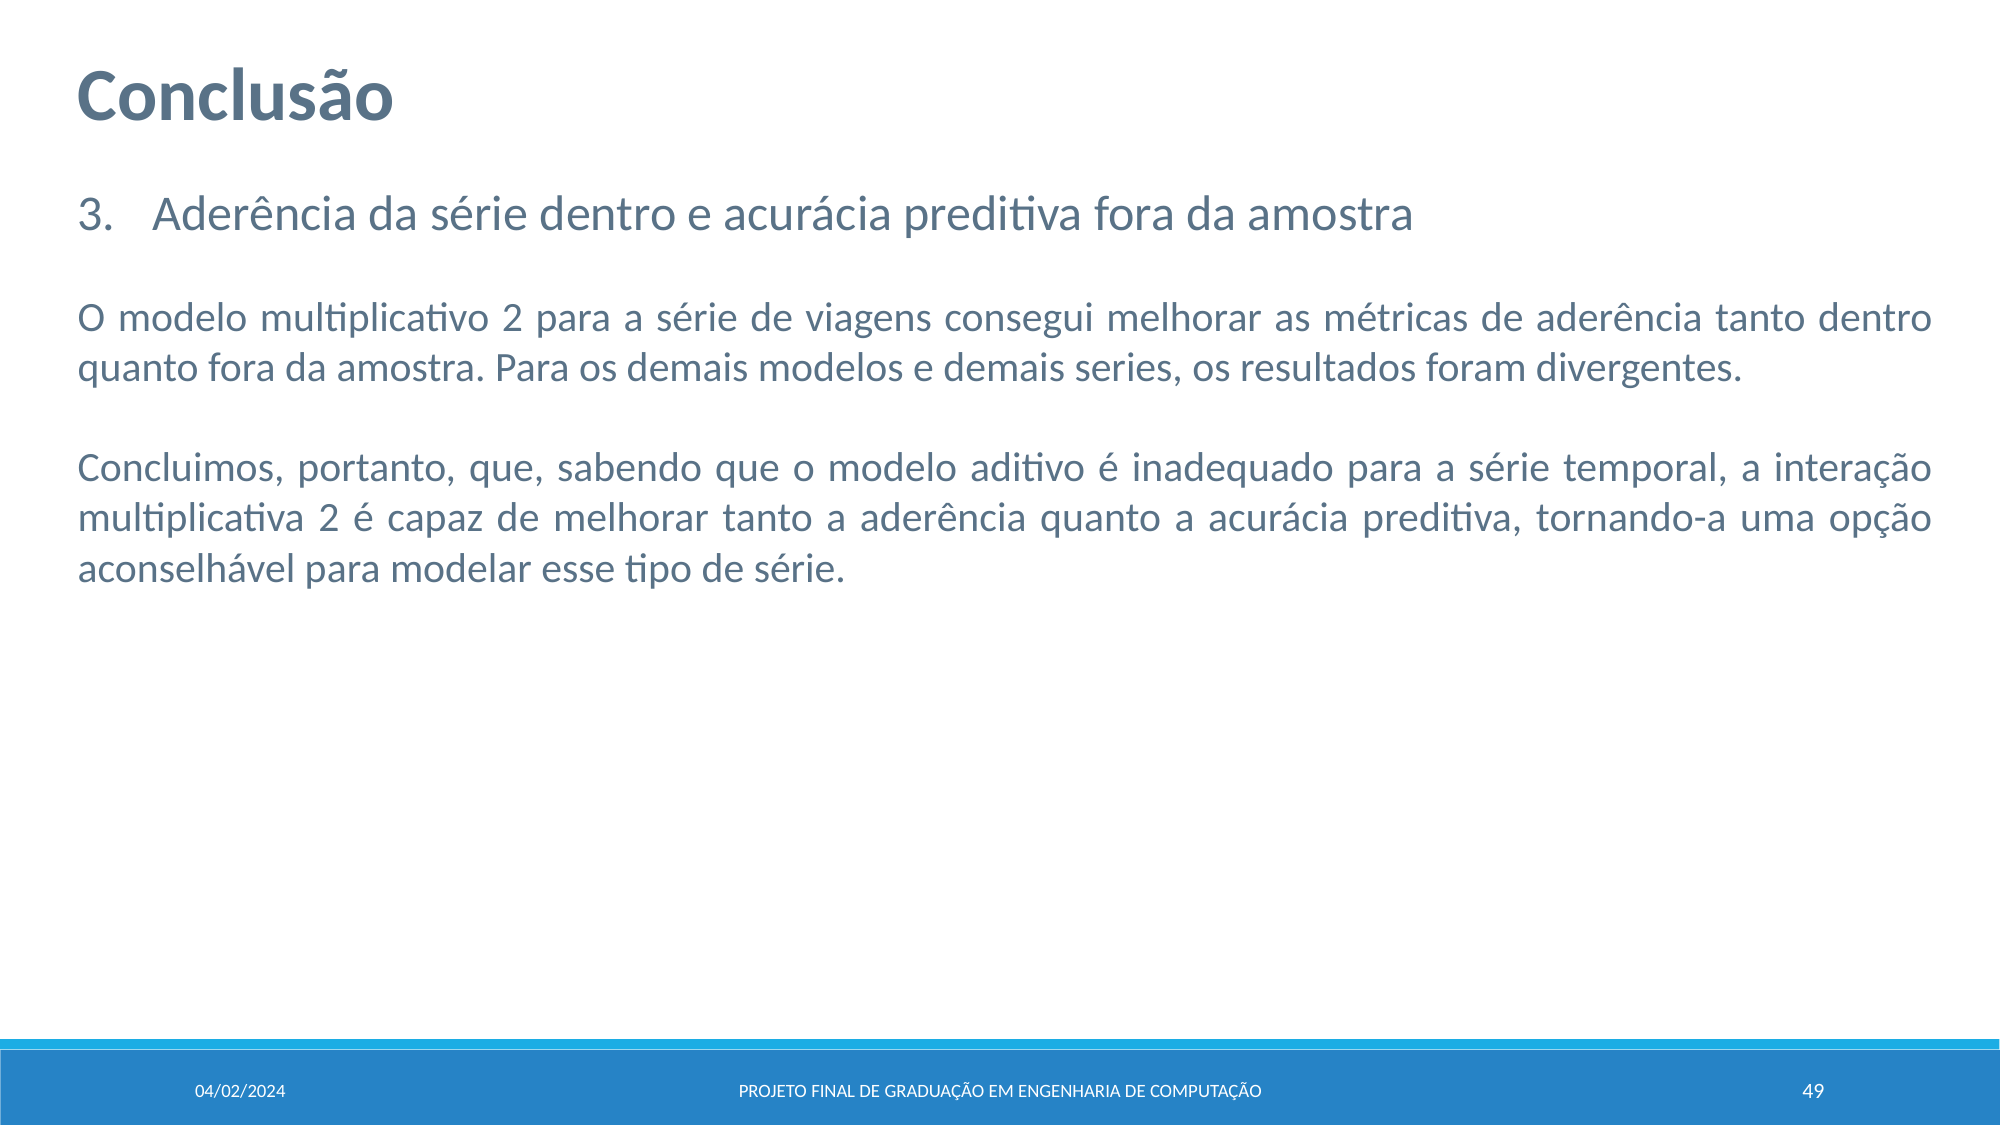

Conclusão

Aderência da série dentro e acurácia preditiva fora da amostra

O modelo multiplicativo 2 para a série de viagens consegui melhorar as métricas de aderência tanto dentro quanto fora da amostra. Para os demais modelos e demais series, os resultados foram divergentes.

Concluimos, portanto, que, sabendo que o modelo aditivo é inadequado para a série temporal, a interação multiplicativa 2 é capaz de melhorar tanto a aderência quanto a acurácia preditiva, tornando-a uma opção aconselhável para modelar esse tipo de série.

04/02/2024
Projeto Final de Graduação em Engenharia de computação
49